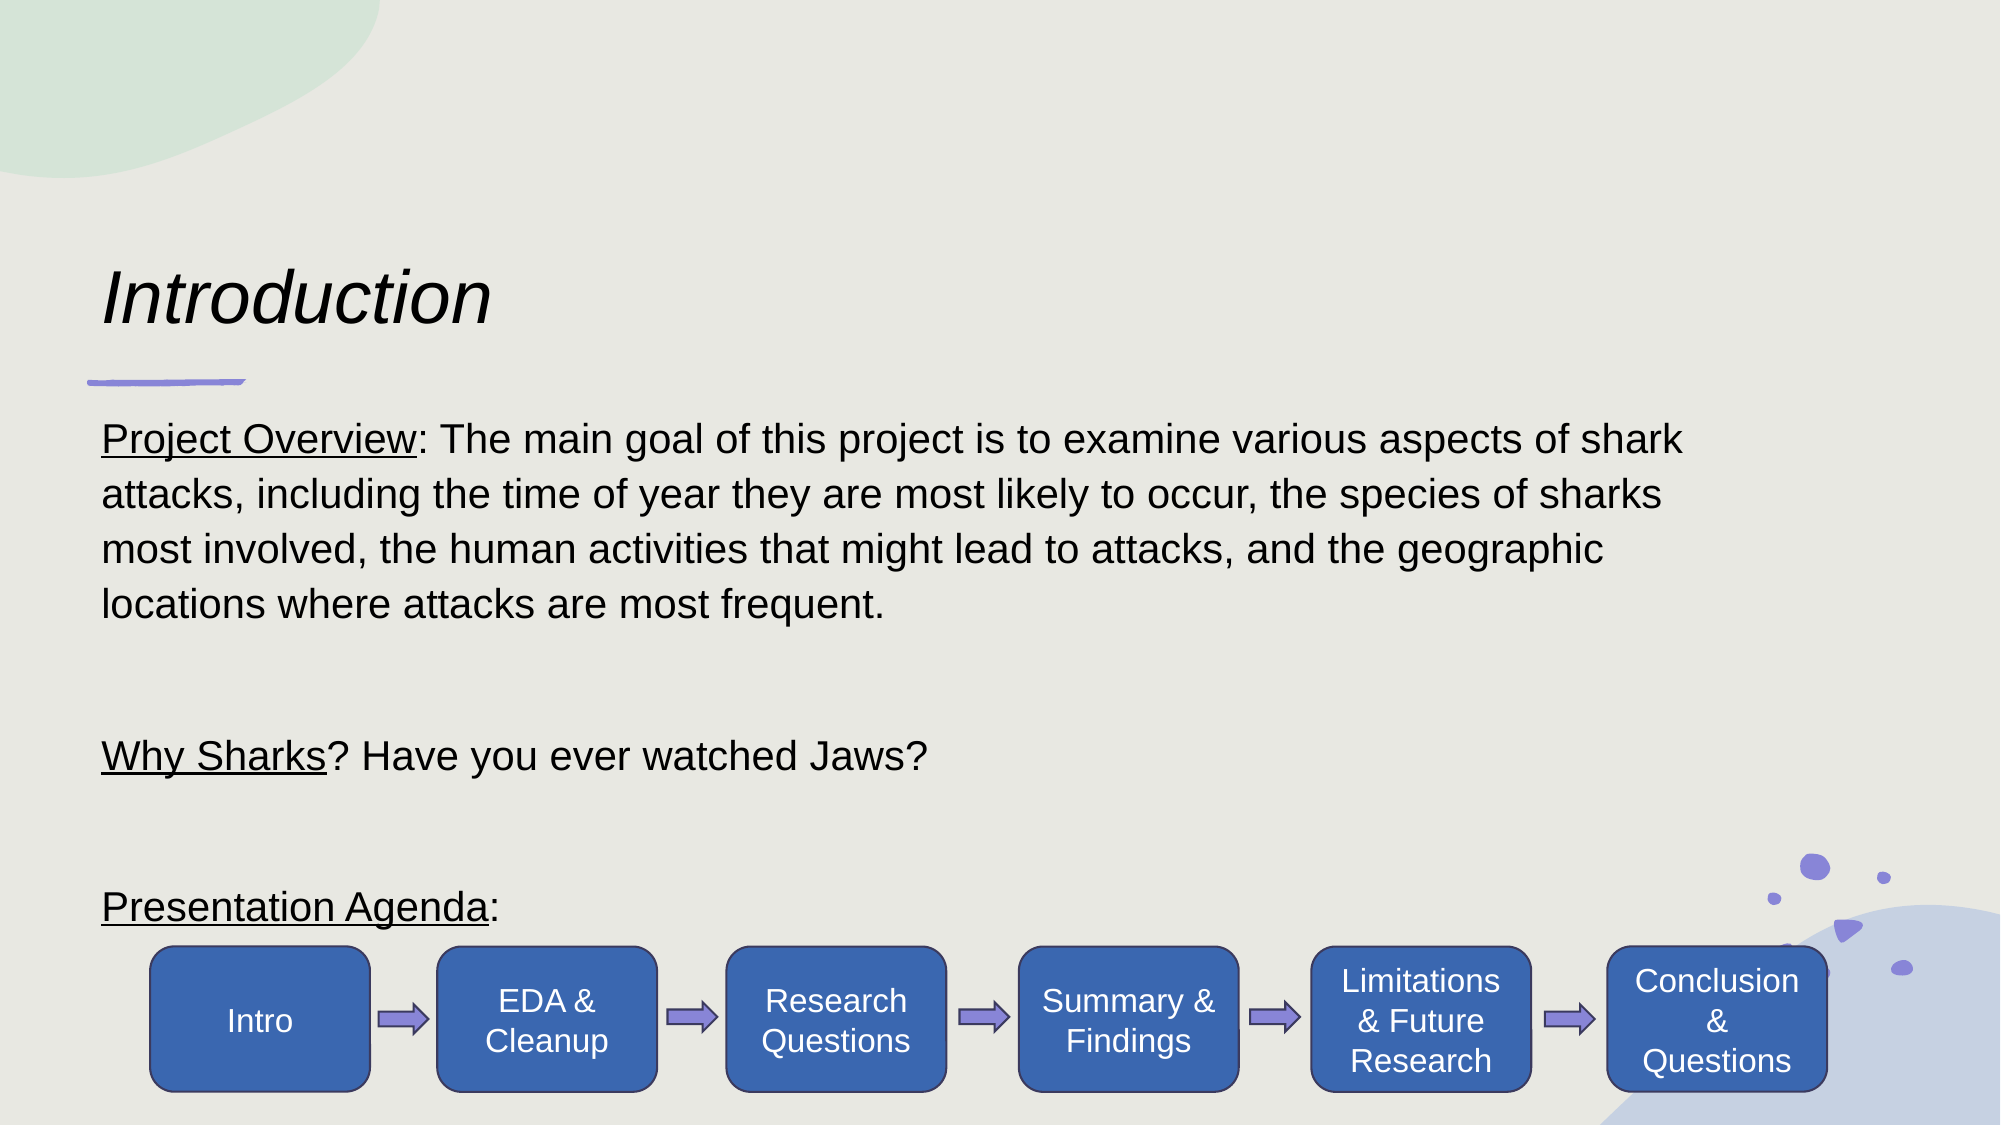

# Introduction
Project Overview: The main goal of this project is to examine various aspects of shark attacks, including the time of year they are most likely to occur, the species of sharks most involved, the human activities that might lead to attacks, and the geographic locations where attacks are most frequent.

Why Sharks? Have you ever watched Jaws?

Presentation Agenda:
Intro
Conclusion & Questions
EDA &
Cleanup
Research Questions
Summary & Findings
Limitations & Future Research